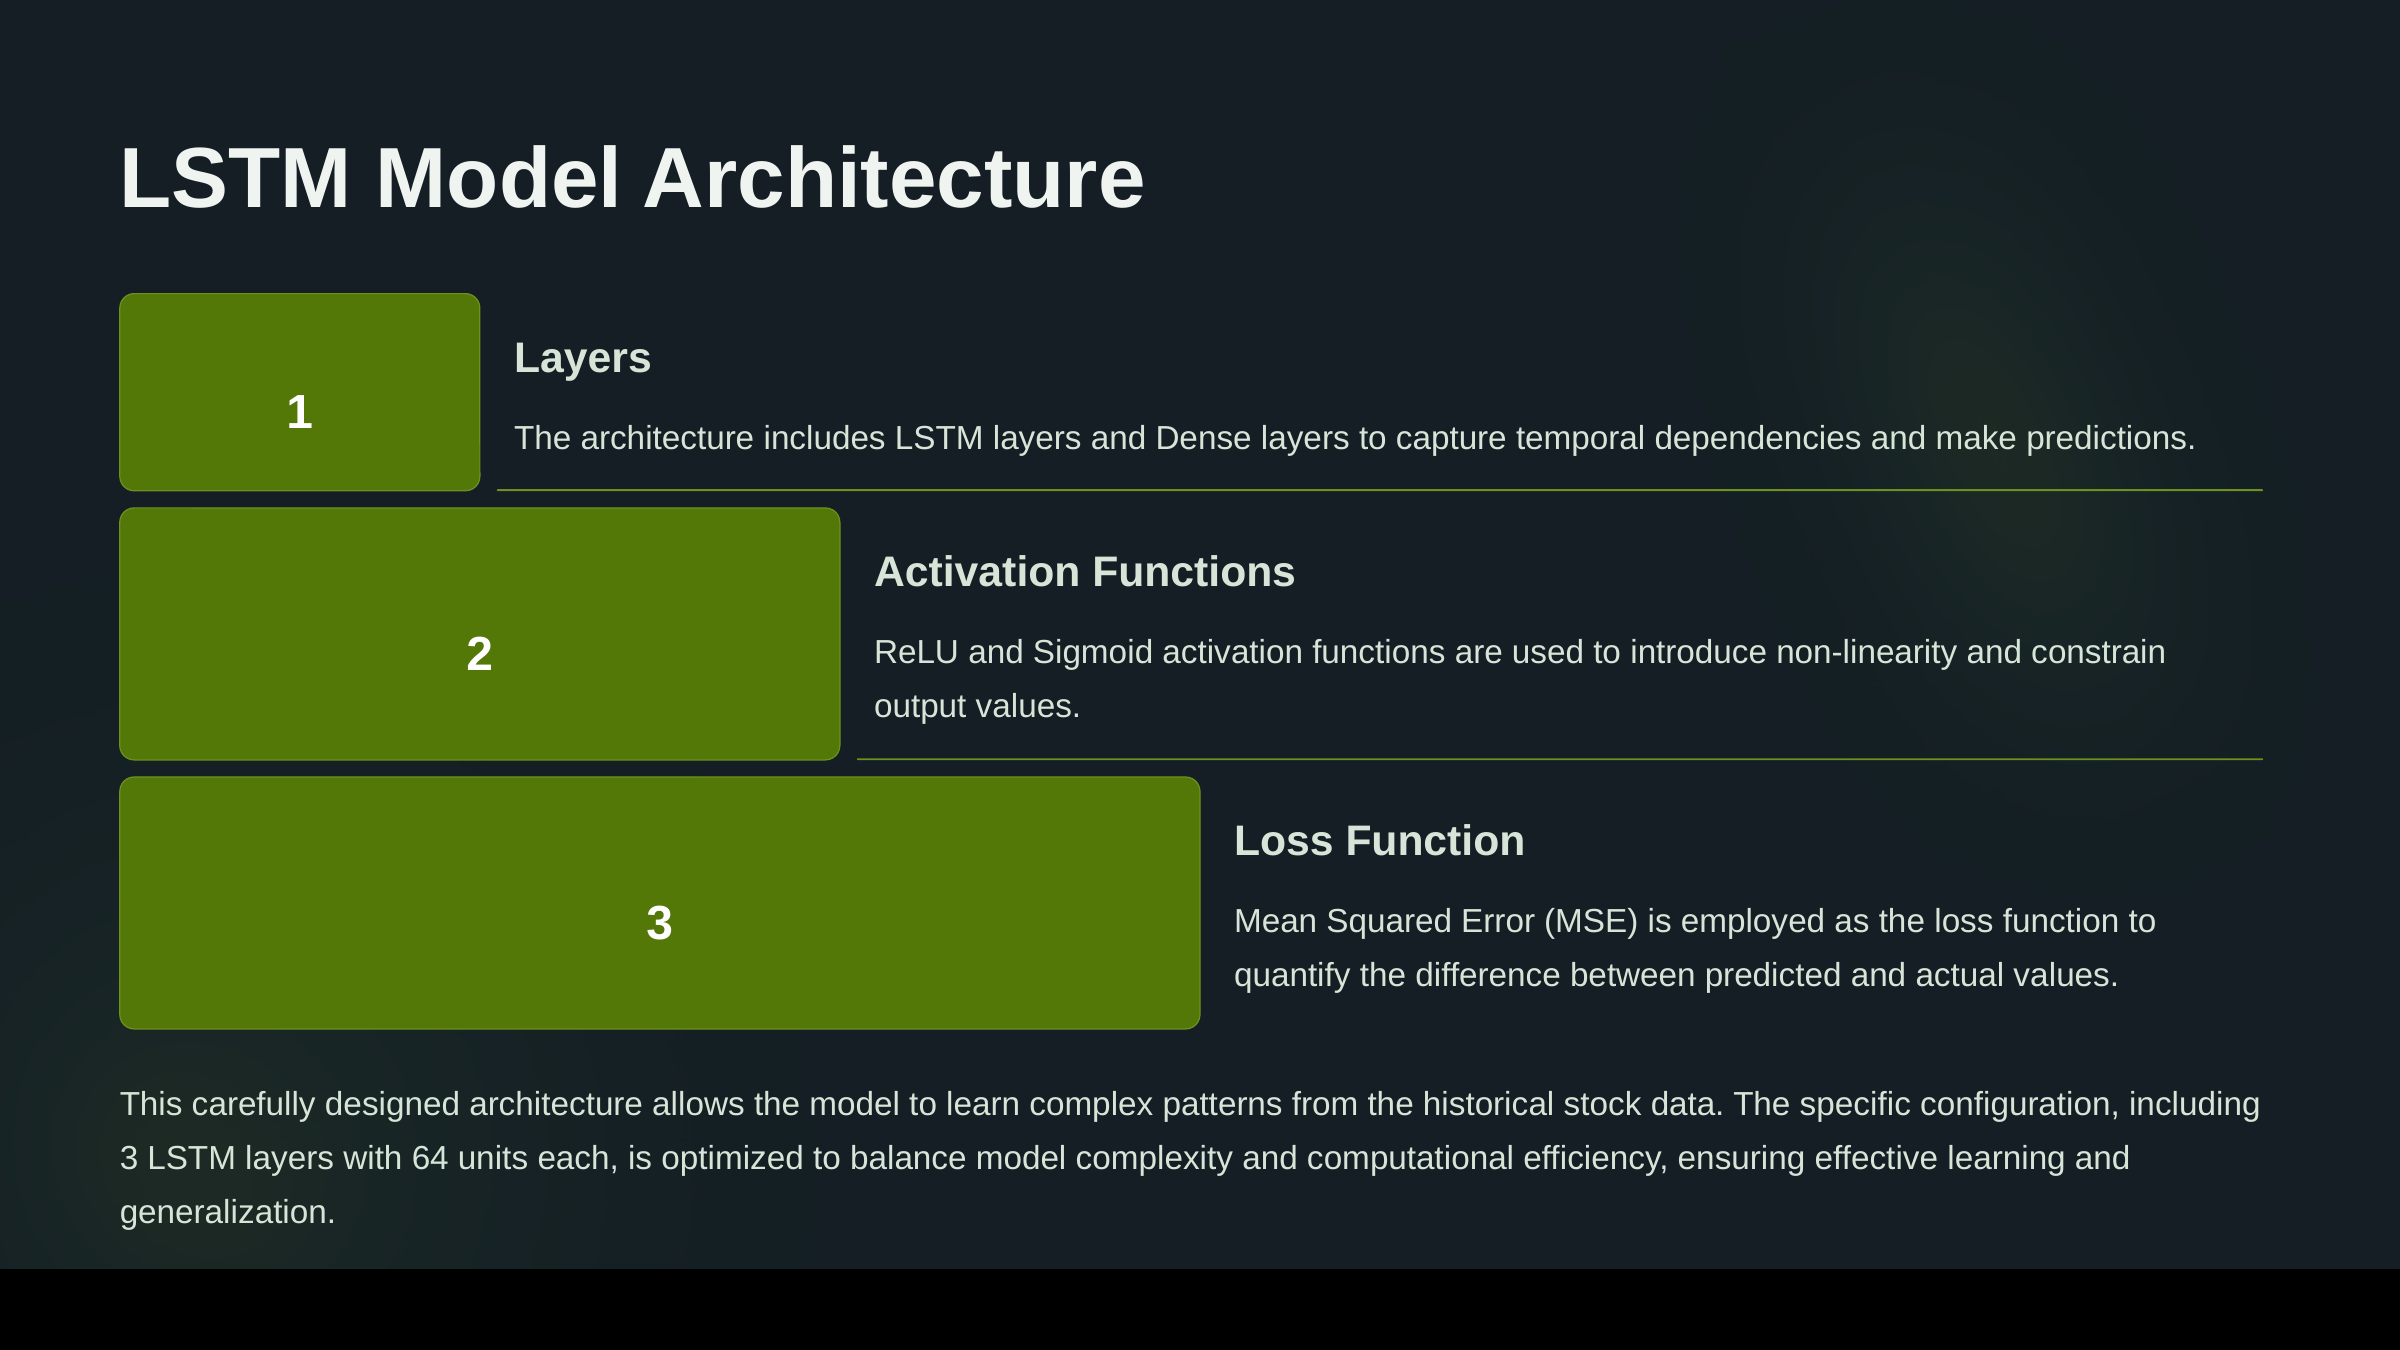

LSTM Model Architecture

Layers
1
The architecture includes LSTM layers and Dense layers to capture temporal dependencies and make predictions.

Activation Functions
2
ReLU and Sigmoid activation functions are used to introduce non-linearity and constrain output values.

Loss Function
3
Mean Squared Error (MSE) is employed as the loss function to quantify the difference between predicted and actual values.
This carefully designed architecture allows the model to learn complex patterns from the historical stock data. The specific configuration, including 3 LSTM layers with 64 units each, is optimized to balance model complexity and computational efficiency, ensuring effective learning and generalization.